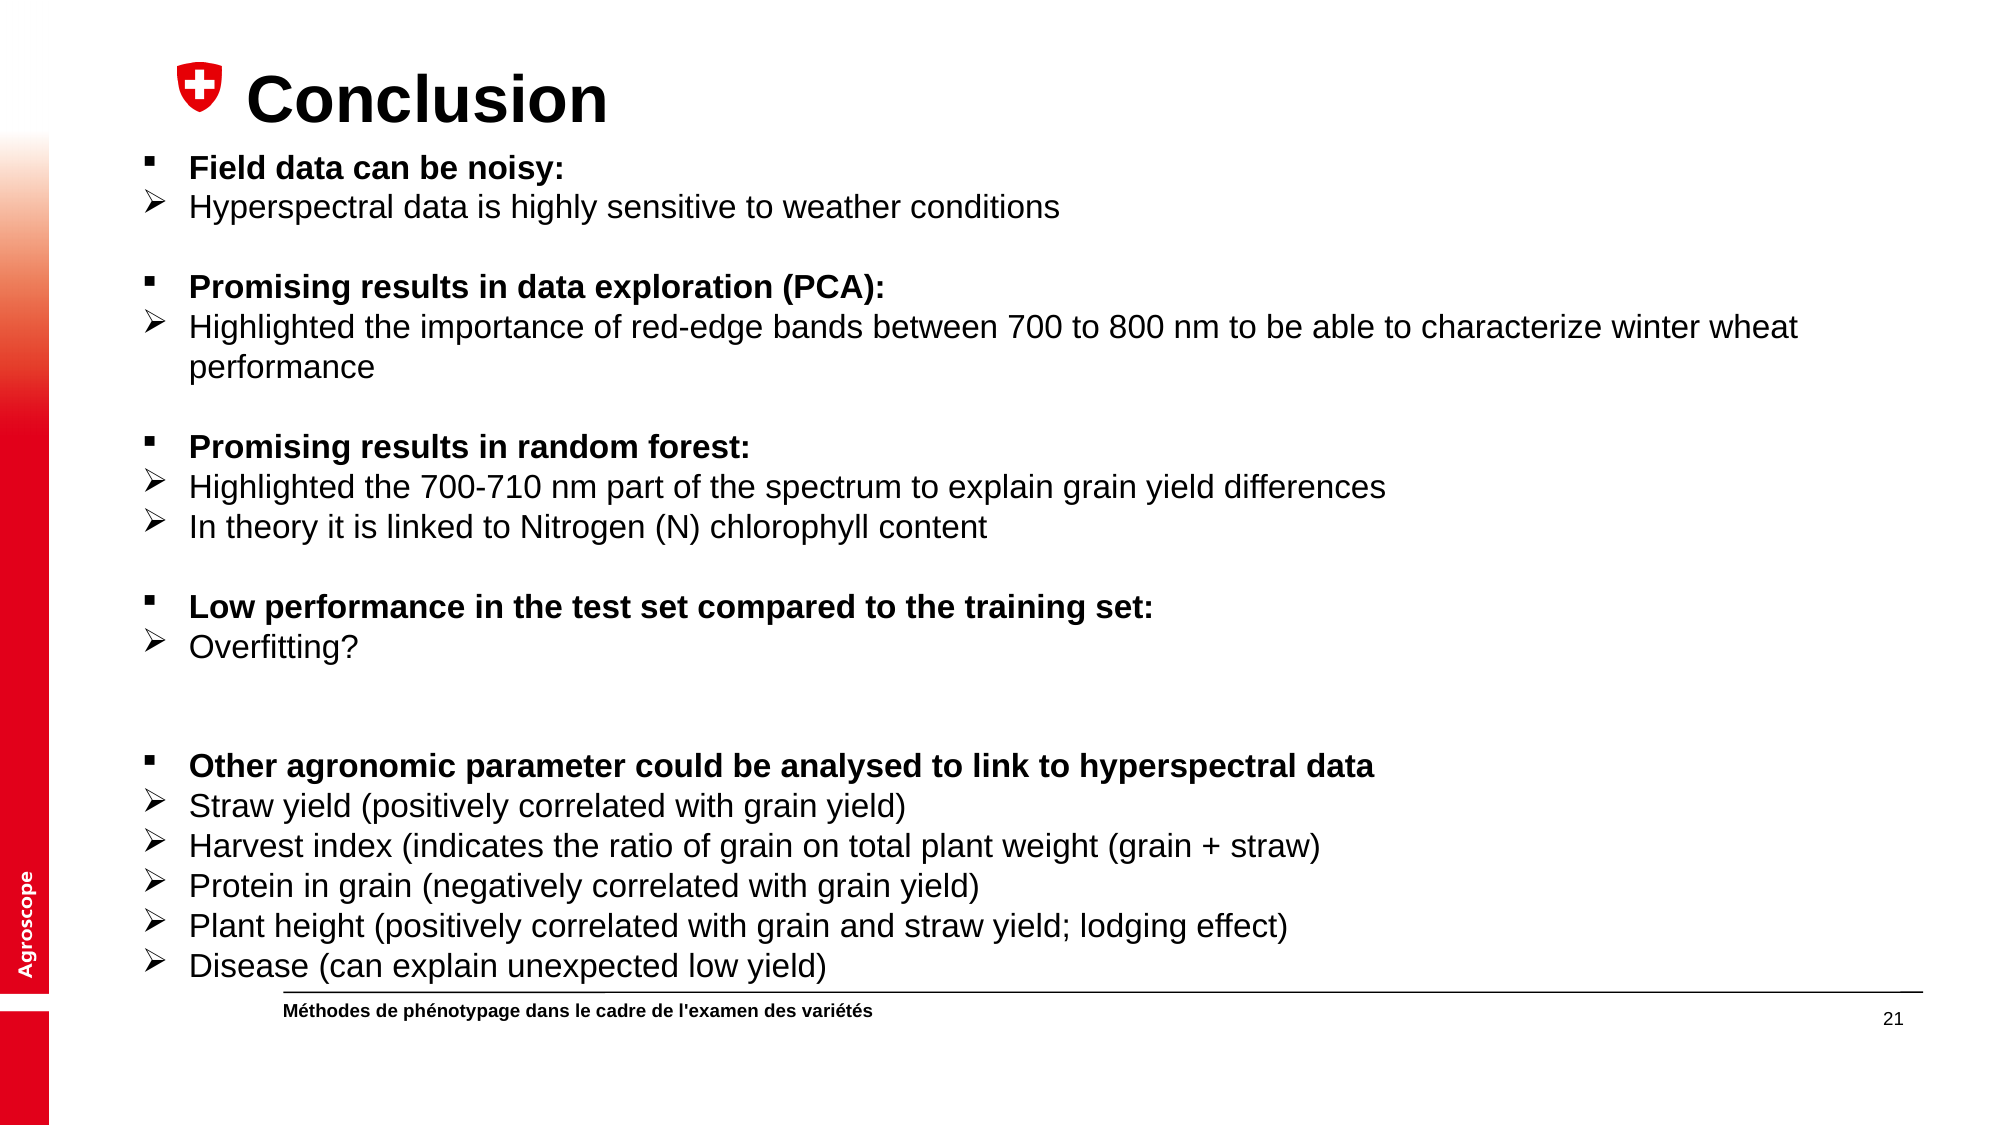

# Conclusion
Field data can be noisy:
Hyperspectral data is highly sensitive to weather conditions

Promising results in data exploration (PCA):
Highlighted the importance of red-edge bands between 700 to 800 nm to be able to characterize winter wheat performance

Promising results in random forest:
Highlighted the 700-710 nm part of the spectrum to explain grain yield differences
In theory it is linked to Nitrogen (N) chlorophyll content

Low performance in the test set compared to the training set:
Overfitting?

Other agronomic parameter could be analysed to link to hyperspectral data
Straw yield (positively correlated with grain yield)
Harvest index (indicates the ratio of grain on total plant weight (grain + straw)
Protein in grain (negatively correlated with grain yield)
Plant height (positively correlated with grain and straw yield; lodging effect)
Disease (can explain unexpected low yield)